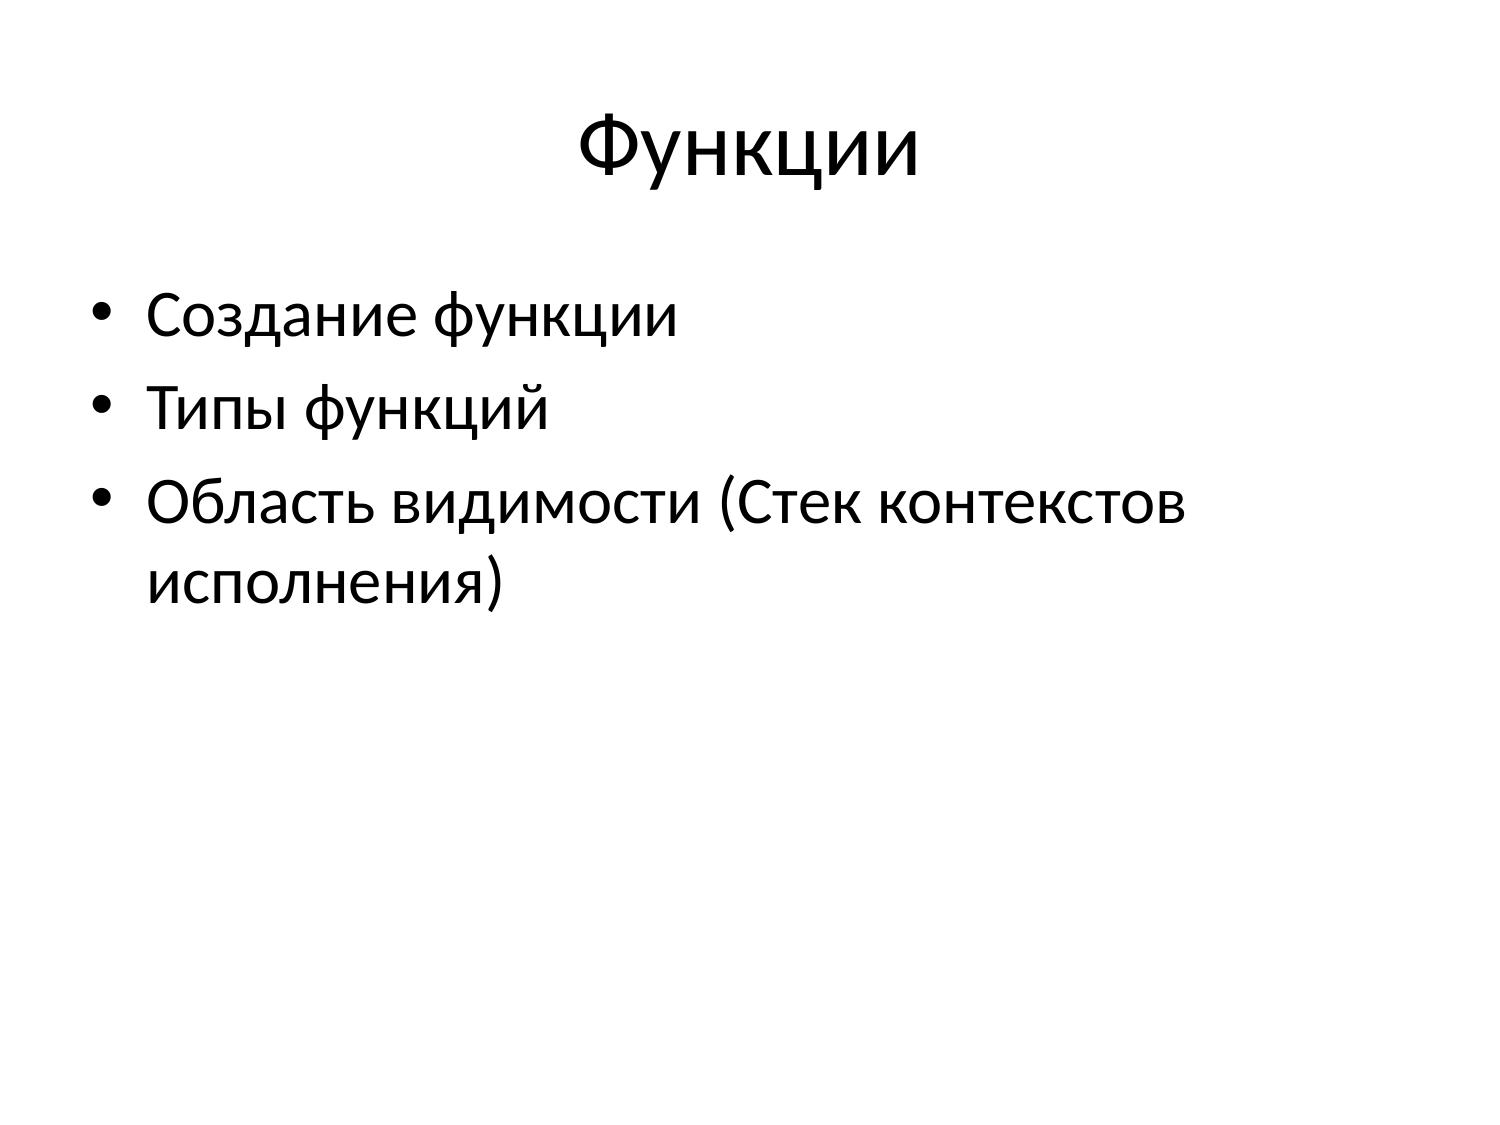

# Функции
Создание функции
Типы функций
Область видимости (Стек контекстов исполнения)